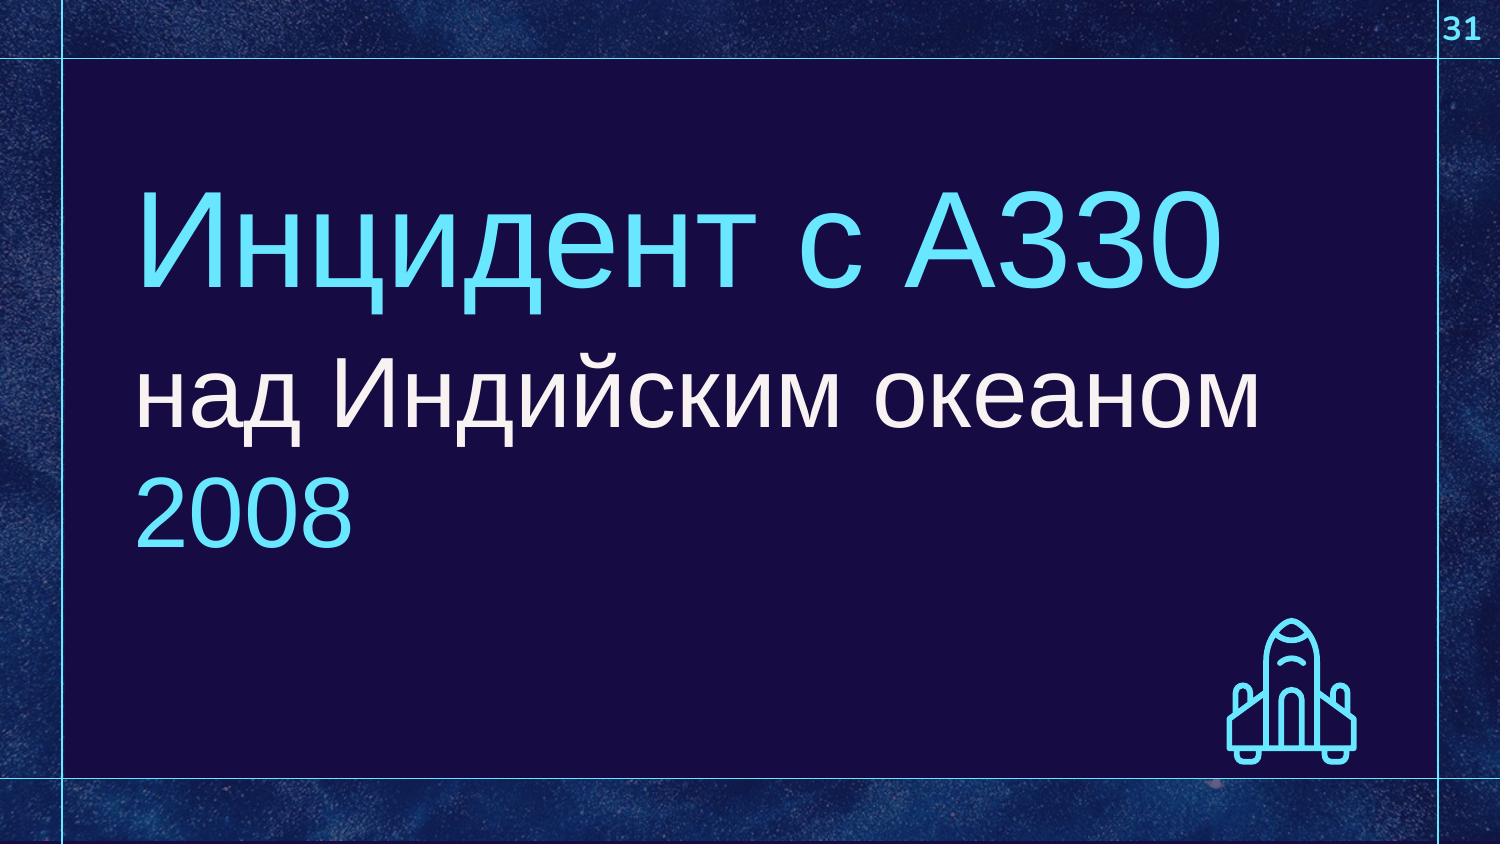

31
# Инцидент с A330 над Индийским океаном 2008